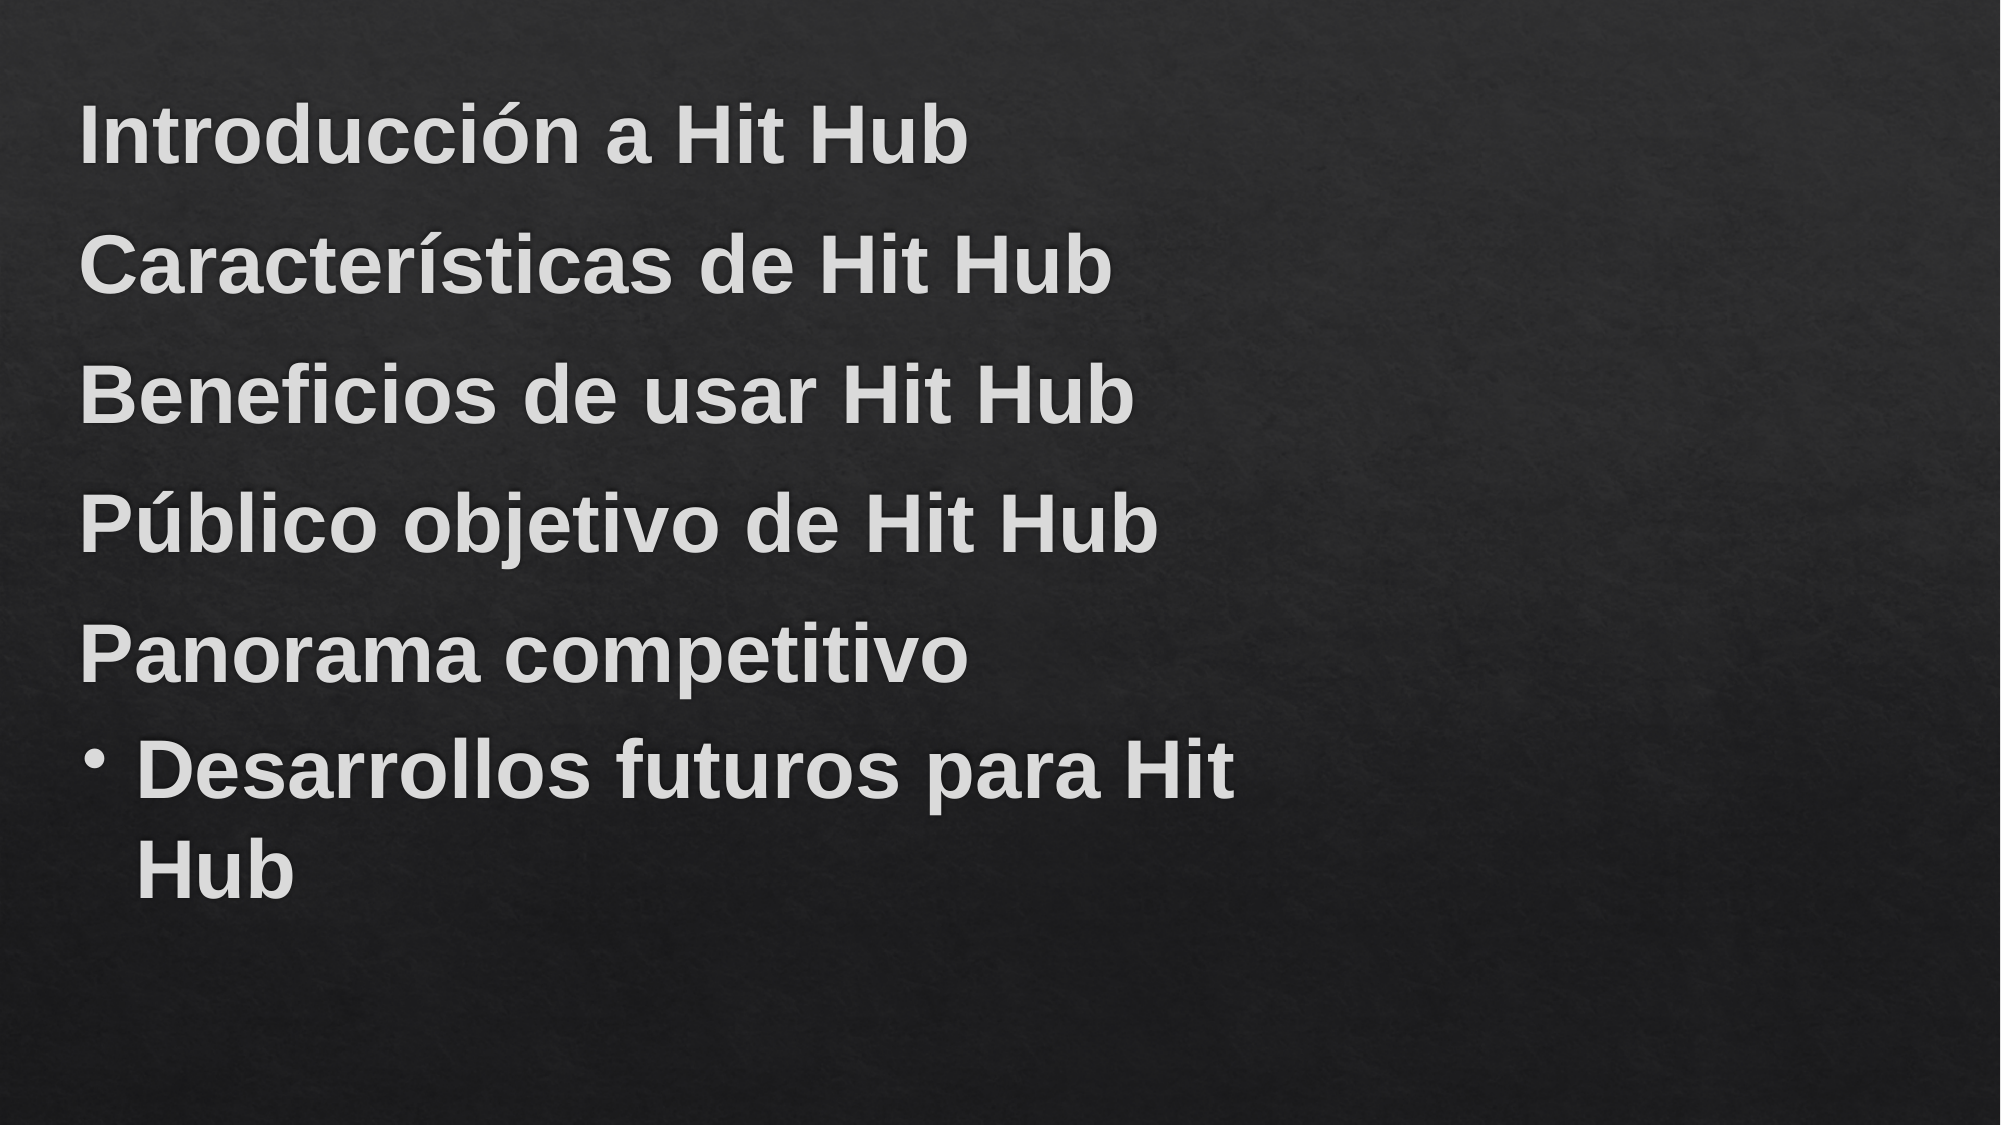

Introducción a Hit Hub
Características de Hit Hub
Beneficios de usar Hit Hub
Público objetivo de Hit Hub
Panorama competitivo
Desarrollos futuros para Hit Hub